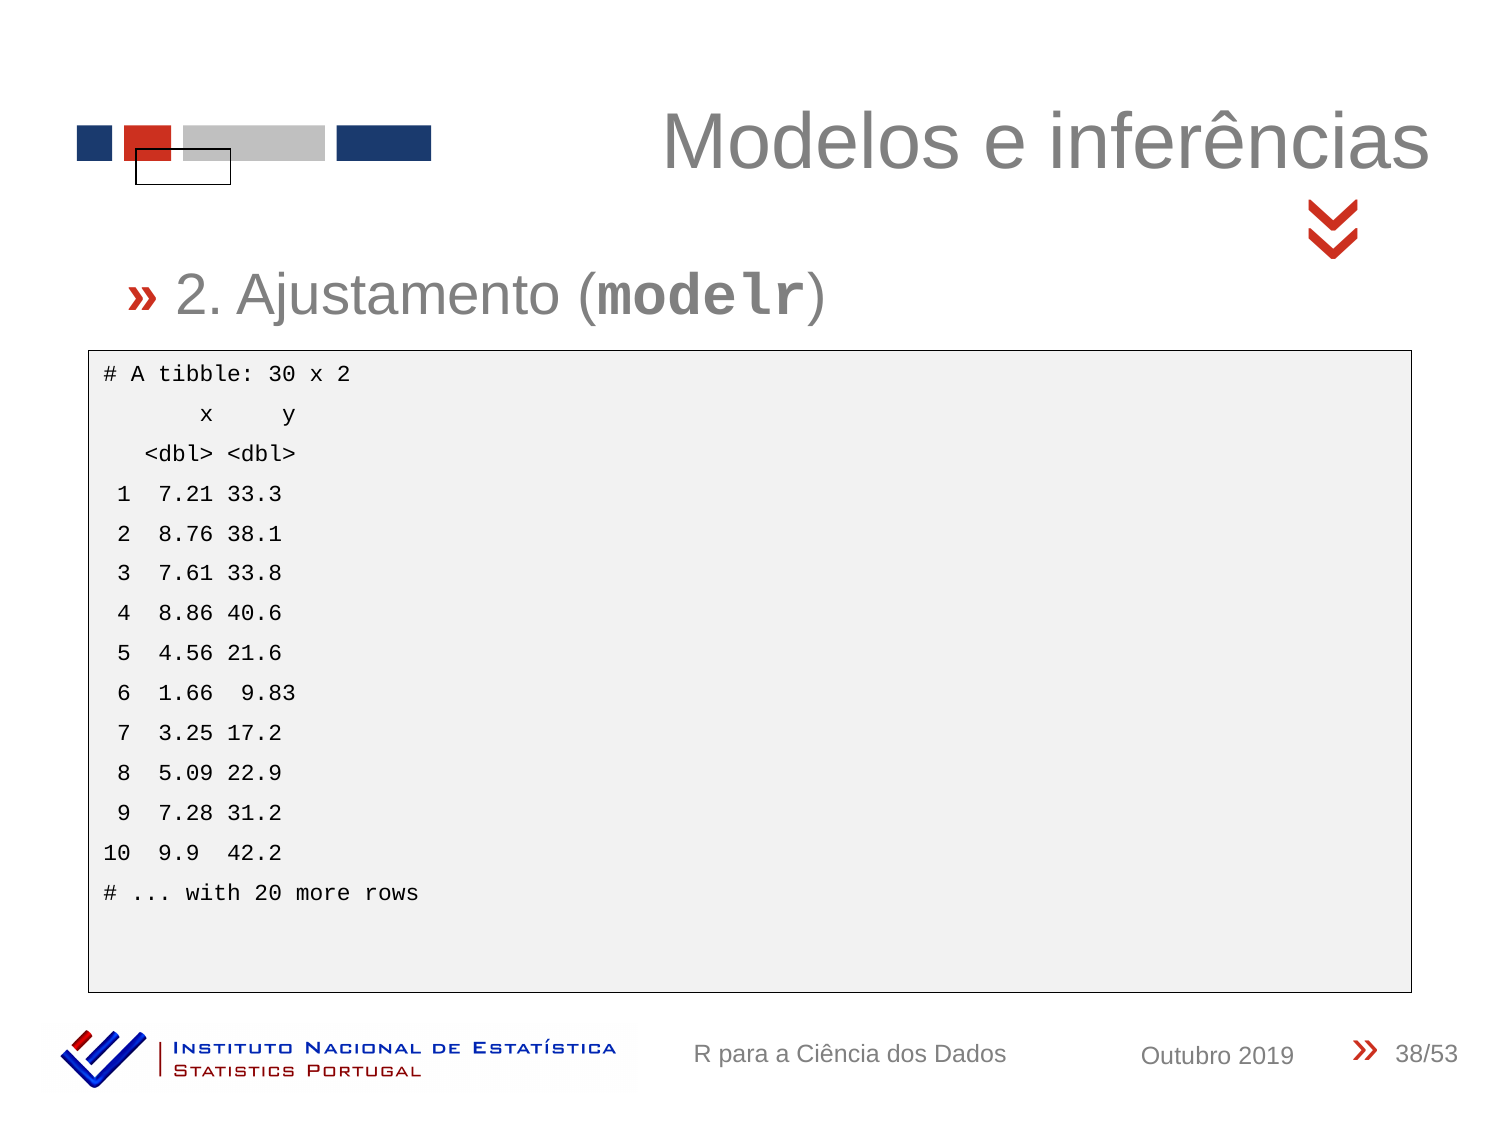

Modelos e inferências
«
» 2. Ajustamento (modelr)
# A tibble: 30 x 2
       x     y
   <dbl> <dbl>
 1  7.21 33.3
 2  8.76 38.1
 3  7.61 33.8
 4  8.86 40.6
 5  4.56 21.6
 6  1.66  9.83
 7  3.25 17.2
 8  5.09 22.9
 9  7.28 31.2
10  9.9  42.2
# ... with 20 more rows

38